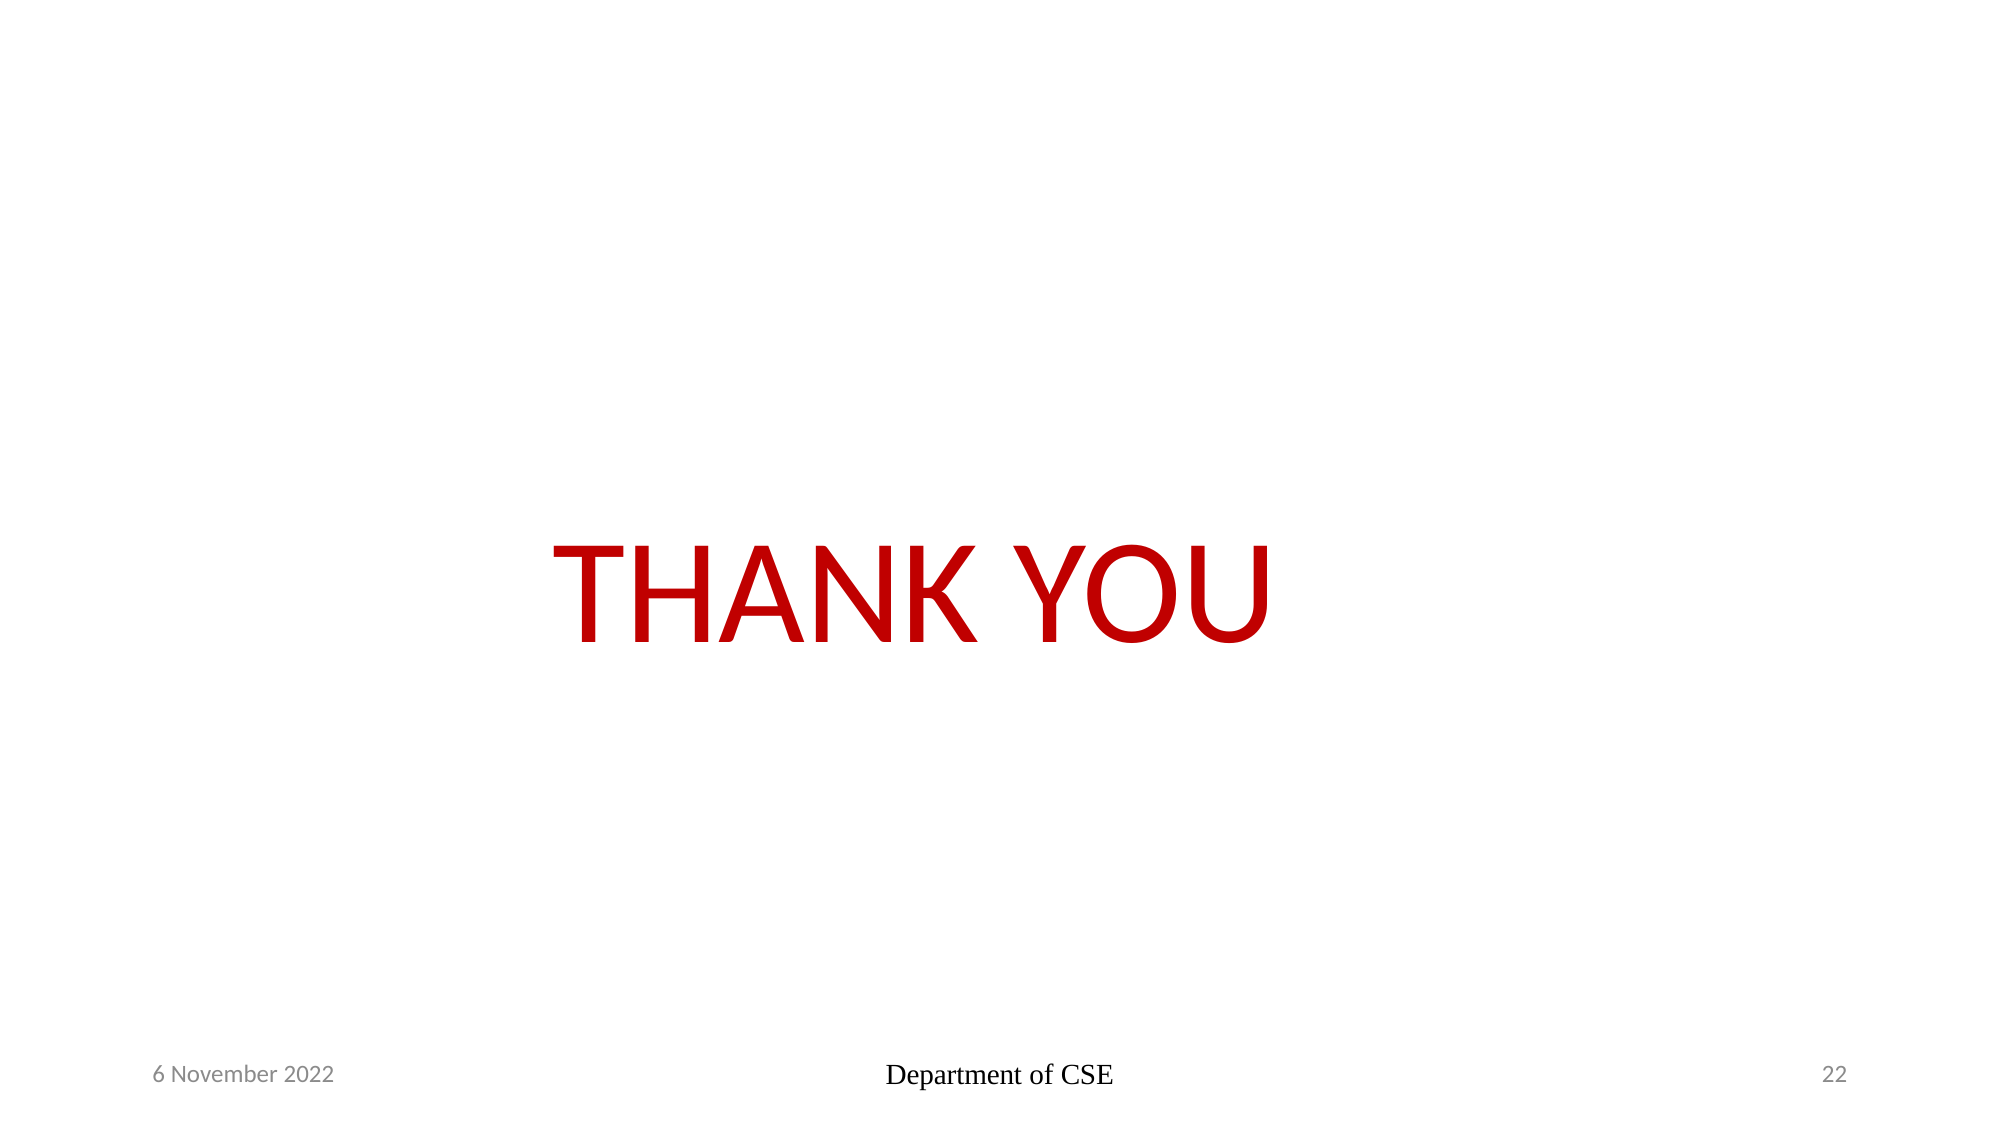

# THANK YOU
6 November 2022
Department of CSE
22